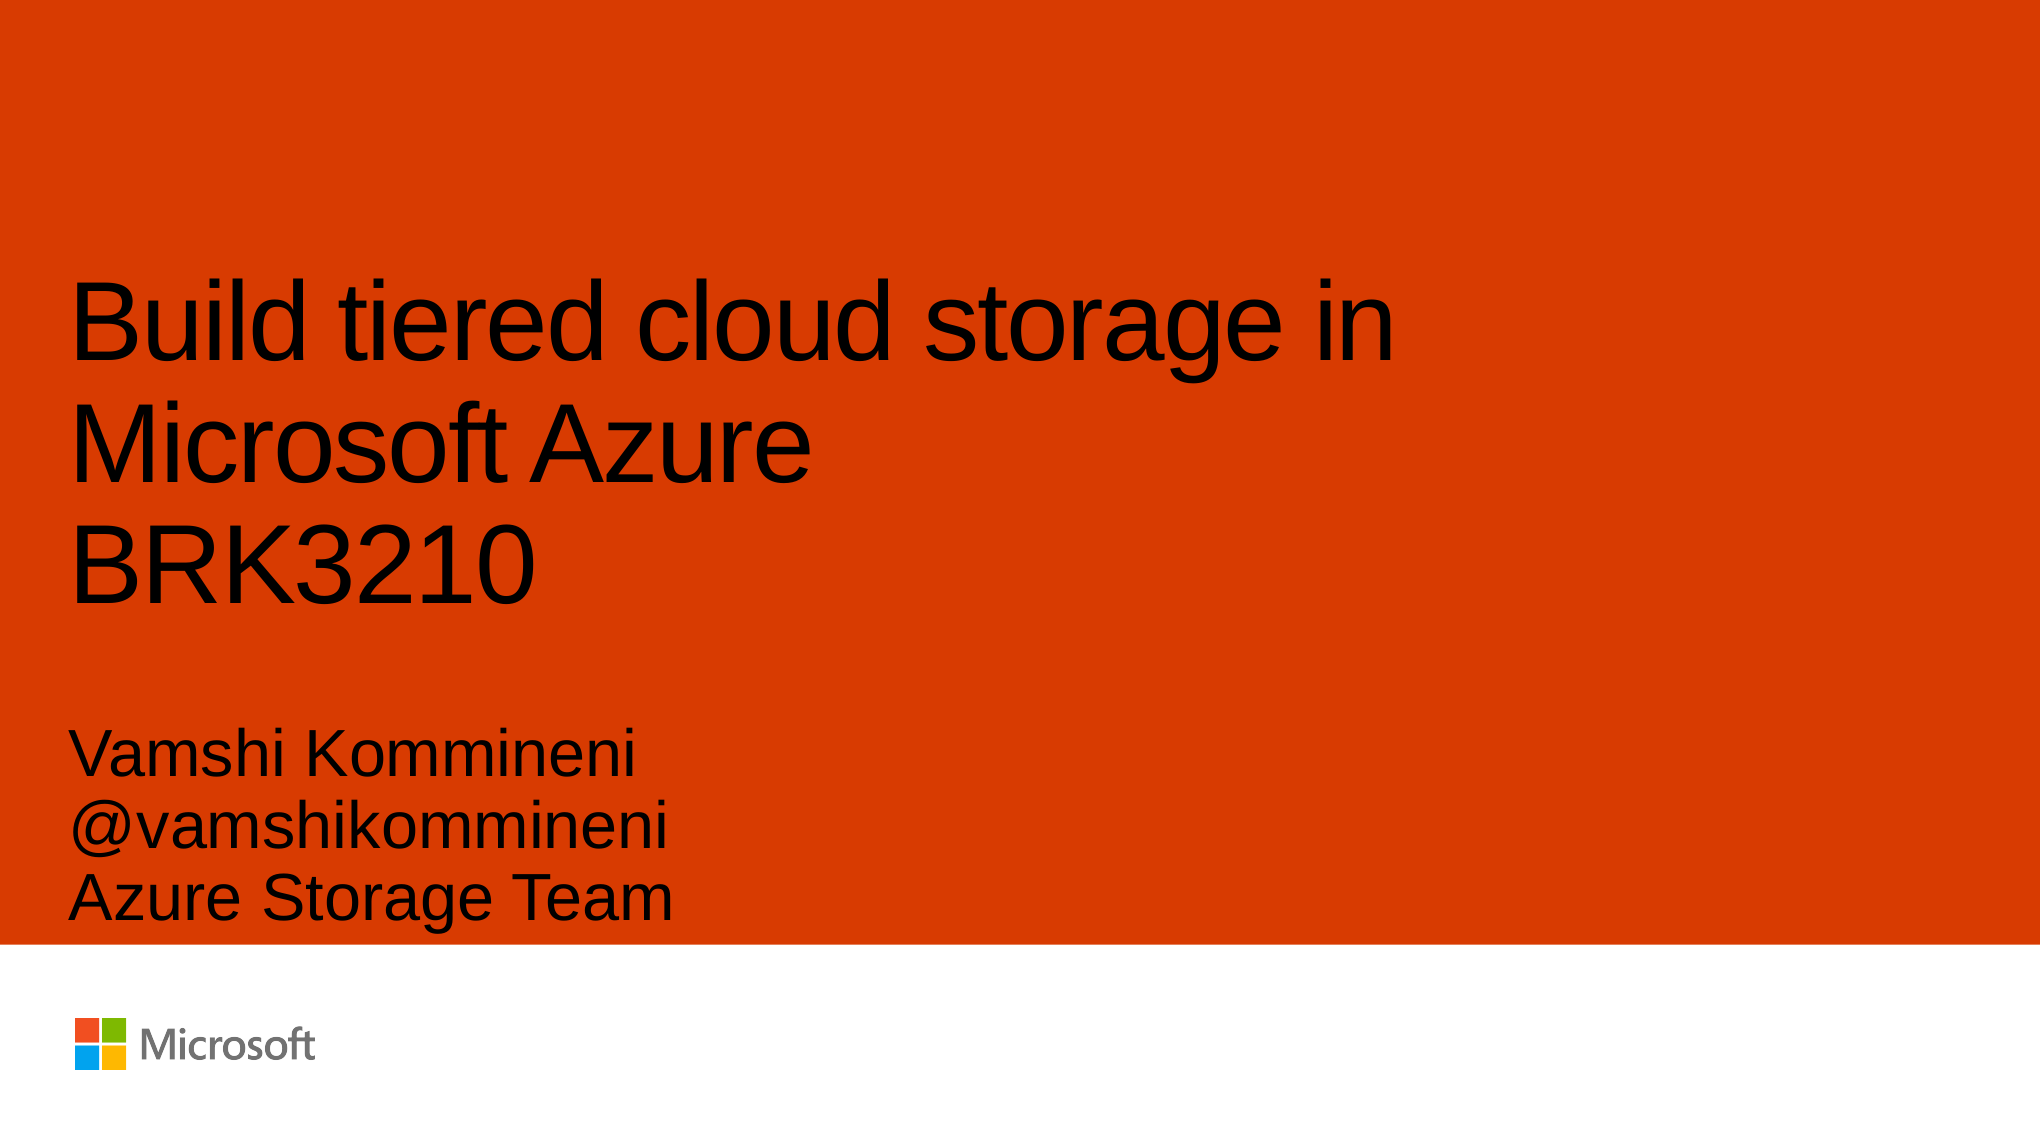

# Build tiered cloud storage in Microsoft Azure BRK3210
Vamshi Kommineni @vamshikommineni
Azure Storage Team